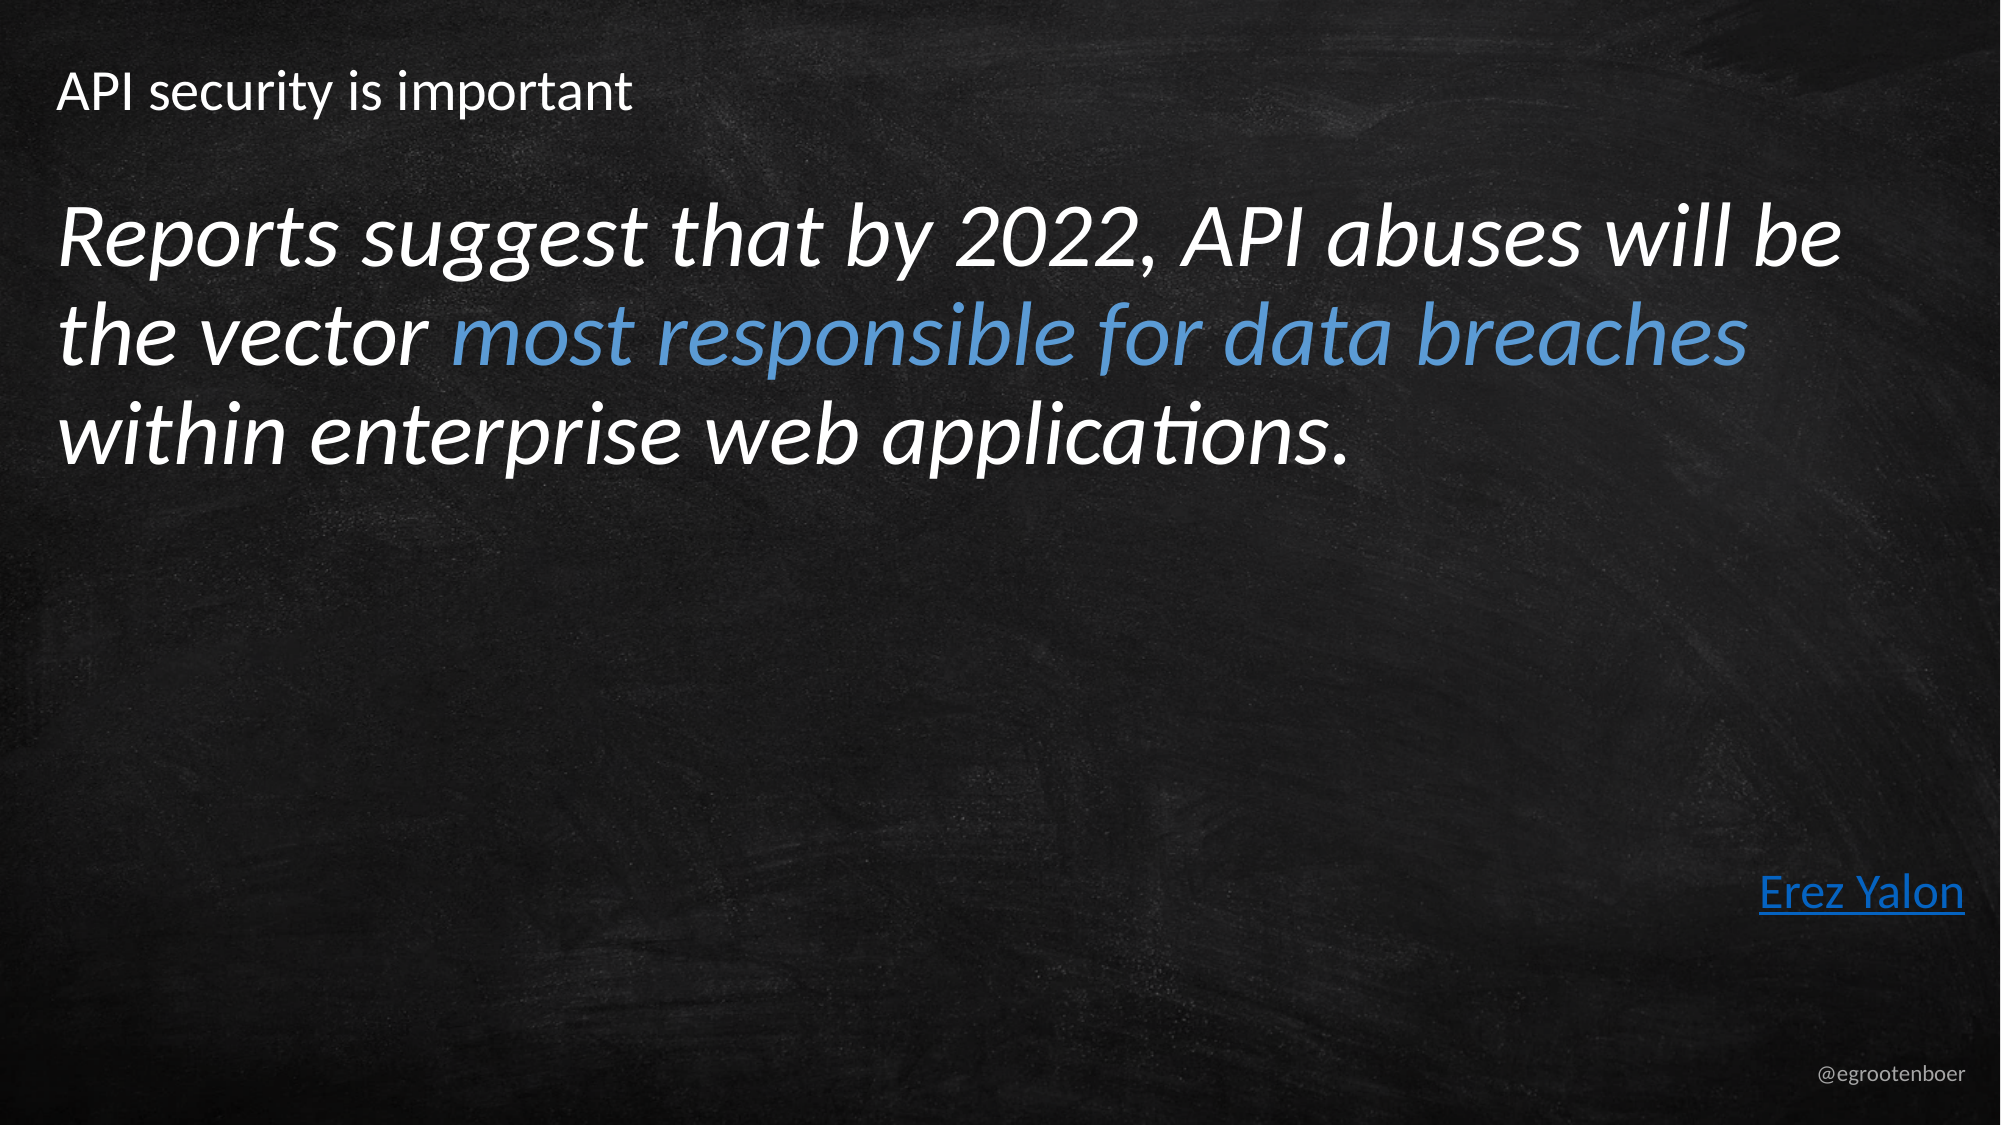

# API security is important
Reports suggest that by 2022, API abuses will be the vector most responsible for data breaches within enterprise web applications.

Erez Yalon